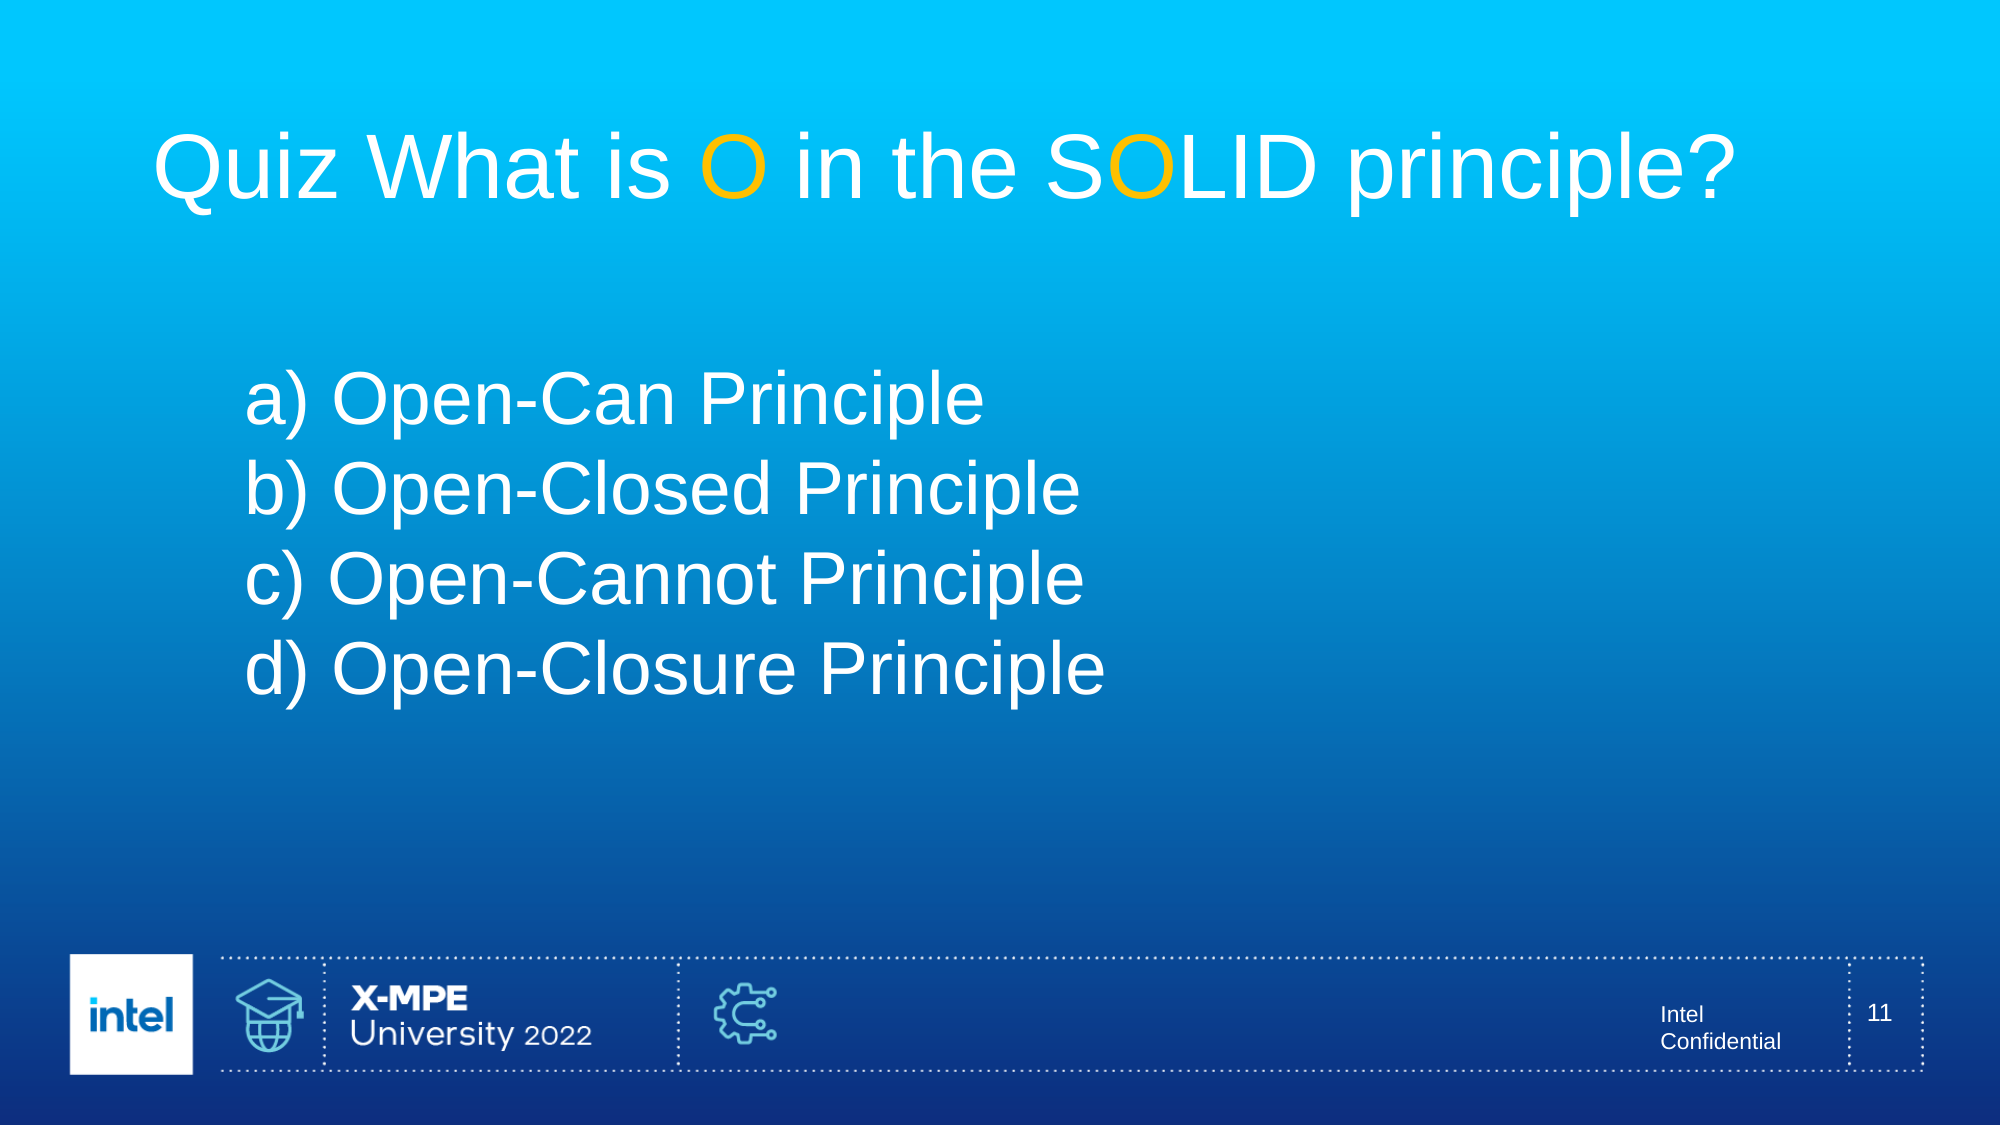

# Quiz What is O in the SOLID principle?
 Open-Can Principle
 Open-Closed Principle
 Open-Cannot Principle
 Open-Closure Principle